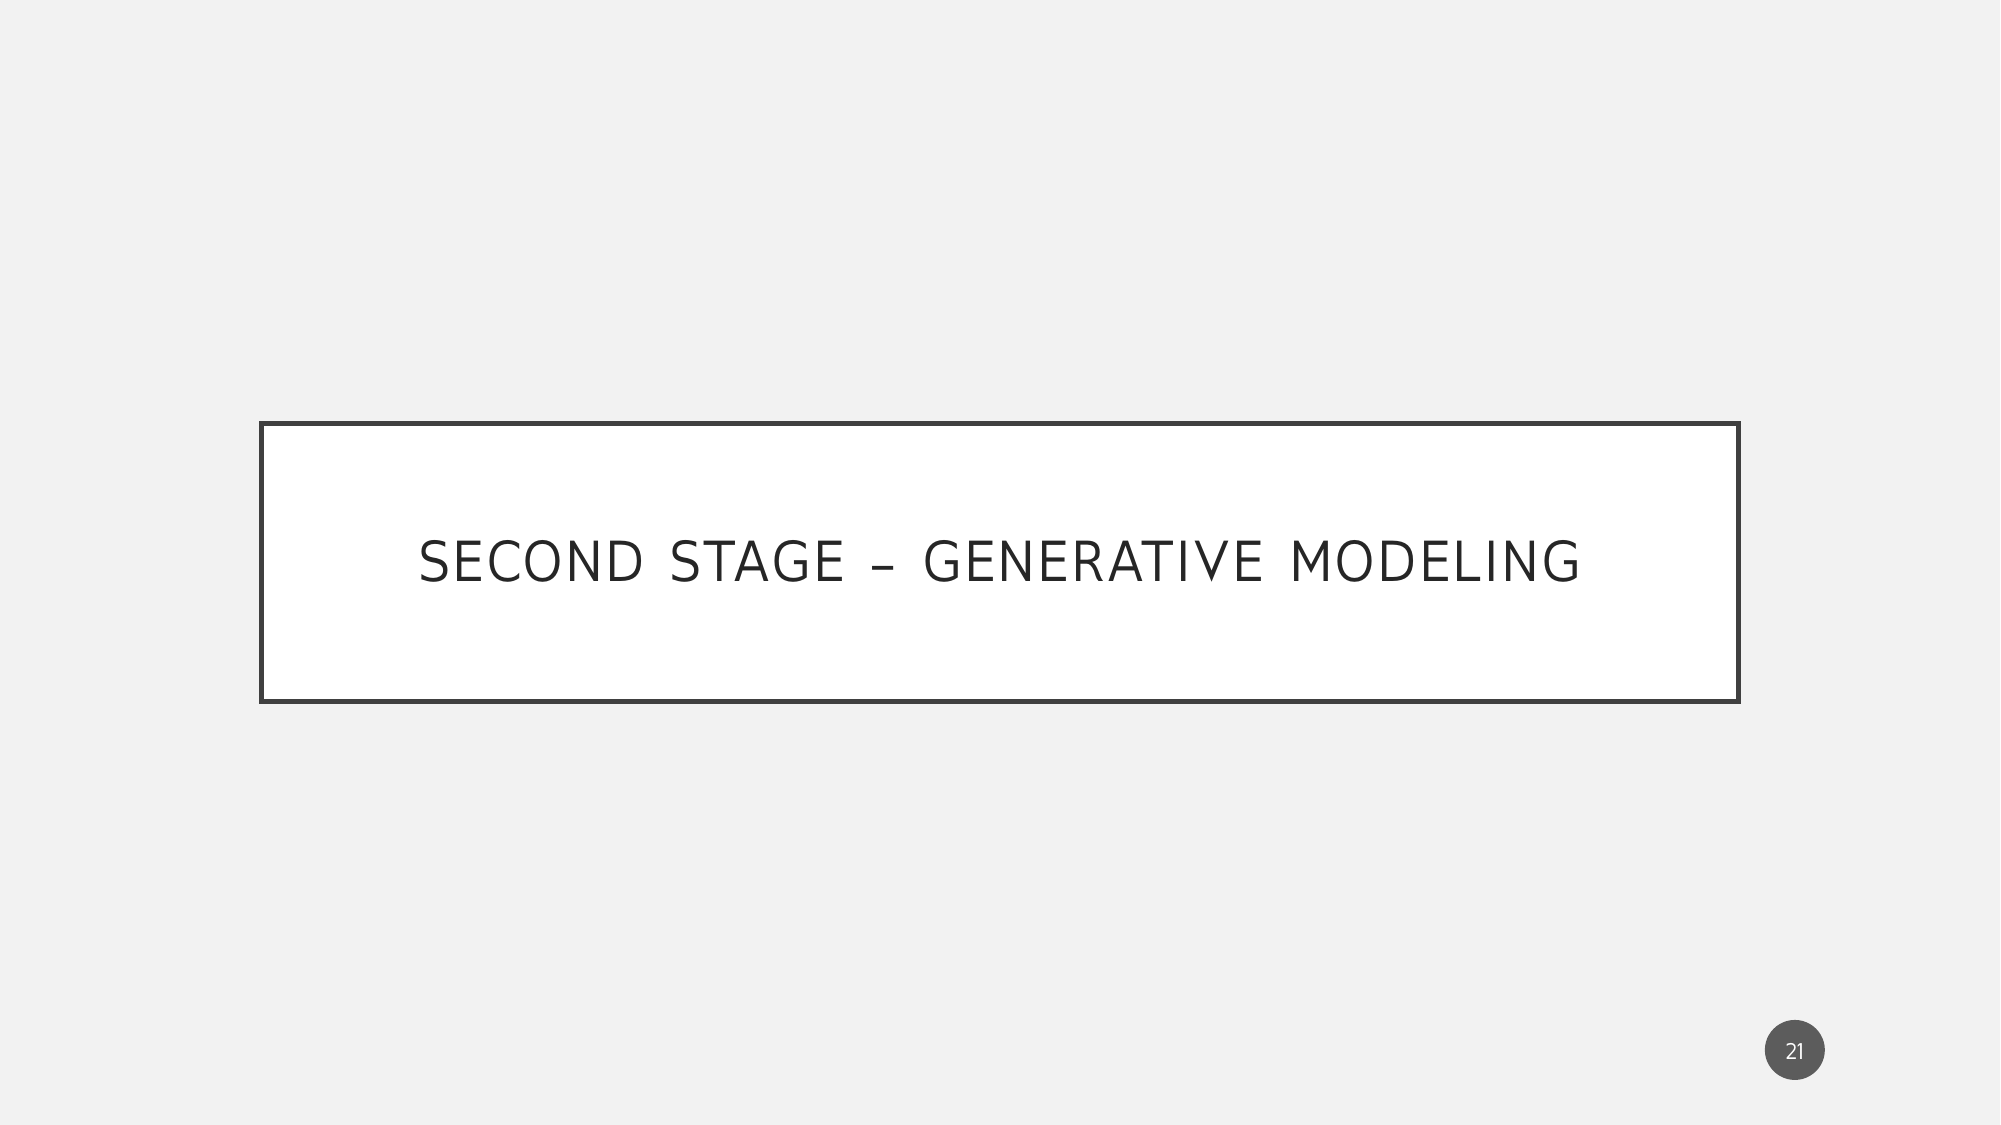

# second stage – generative modeling
21